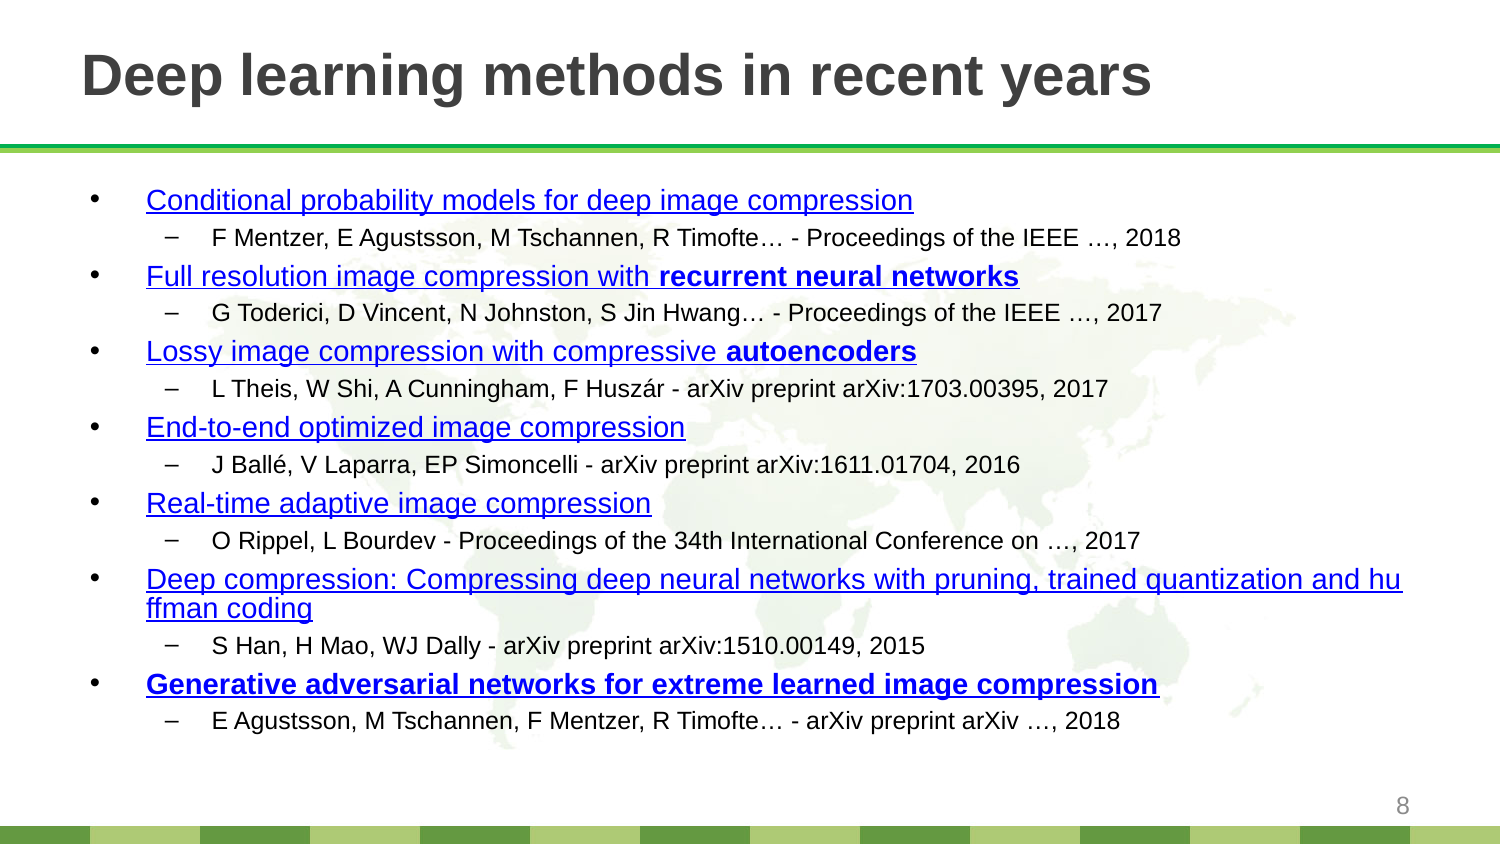

# Deep learning methods in recent years
Conditional probability models for deep image compression
F Mentzer, E Agustsson, M Tschannen, R Timofte… - Proceedings of the IEEE …, 2018
Full resolution image compression with recurrent neural networks
G Toderici, D Vincent, N Johnston, S Jin Hwang… - Proceedings of the IEEE …, 2017
Lossy image compression with compressive autoencoders
L Theis, W Shi, A Cunningham, F Huszár - arXiv preprint arXiv:1703.00395, 2017
End-to-end optimized image compression
J Ballé, V Laparra, EP Simoncelli - arXiv preprint arXiv:1611.01704, 2016
Real-time adaptive image compression
O Rippel, L Bourdev - Proceedings of the 34th International Conference on …, 2017
Deep compression: Compressing deep neural networks with pruning, trained quantization and huffman coding
S Han, H Mao, WJ Dally - arXiv preprint arXiv:1510.00149, 2015
Generative adversarial networks for extreme learned image compression
E Agustsson, M Tschannen, F Mentzer, R Timofte… - arXiv preprint arXiv …, 2018

8